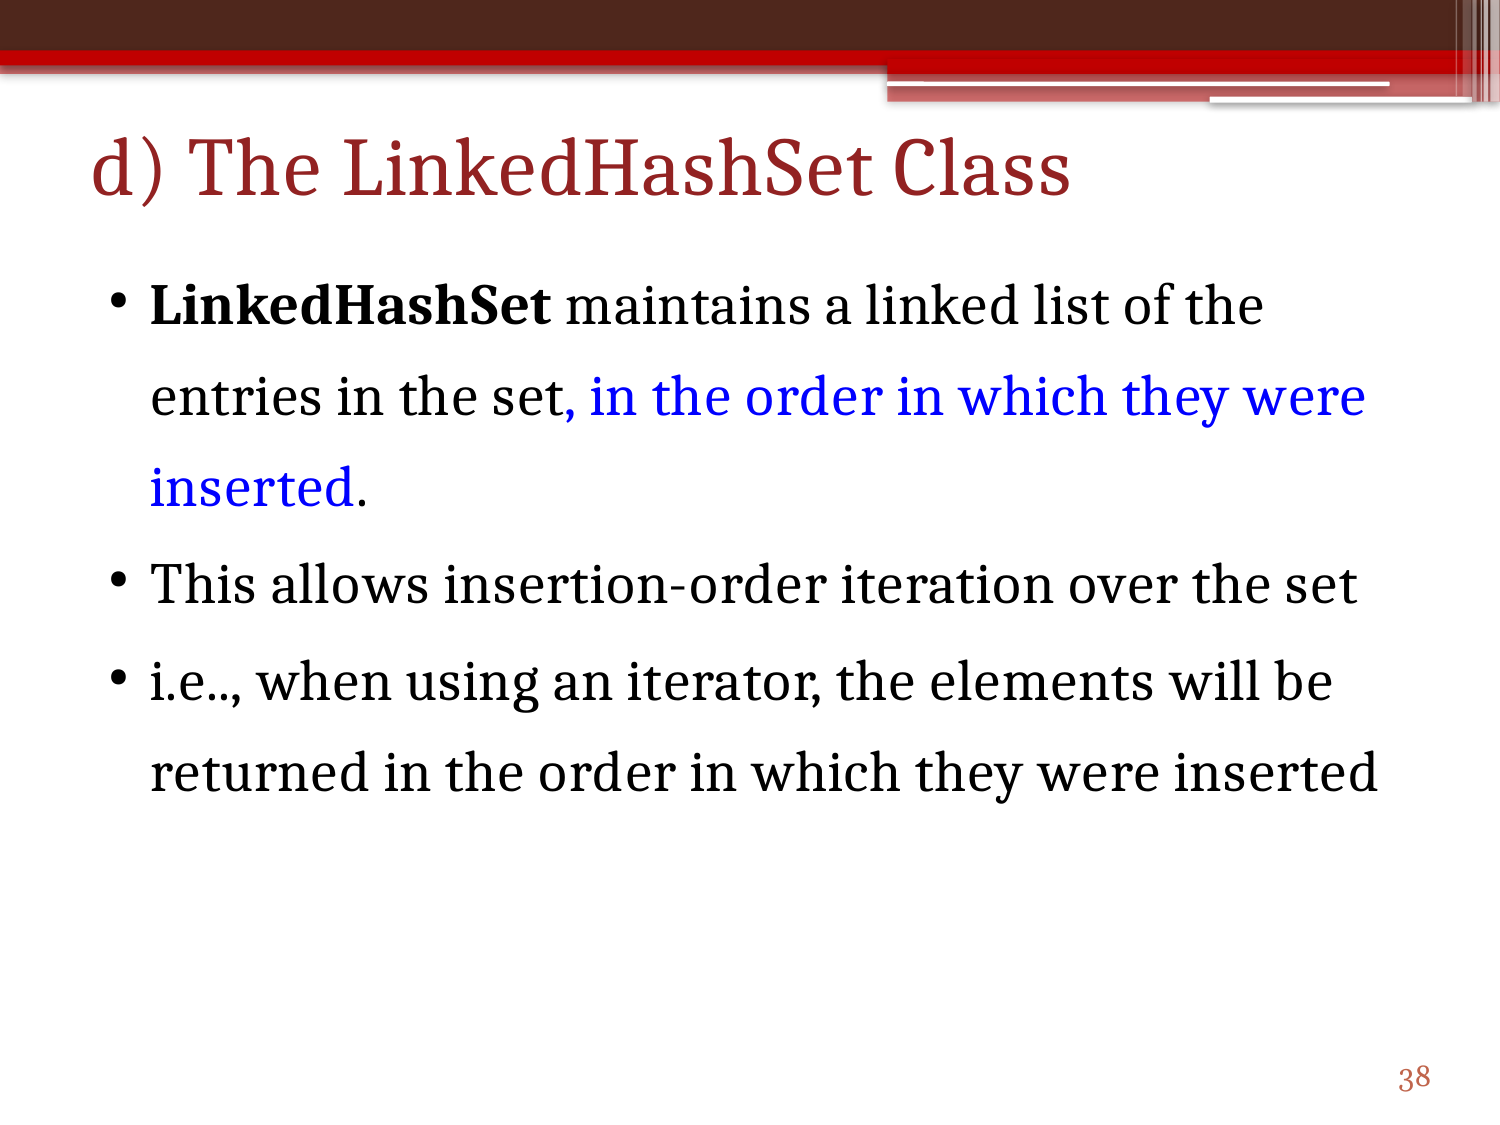

# d) The LinkedHashSet Class
LinkedHashSet maintains a linked list of the entries in the set, in the order in which they were inserted.
This allows insertion-order iteration over the set
i.e.., when using an iterator, the elements will be returned in the order in which they were inserted
38